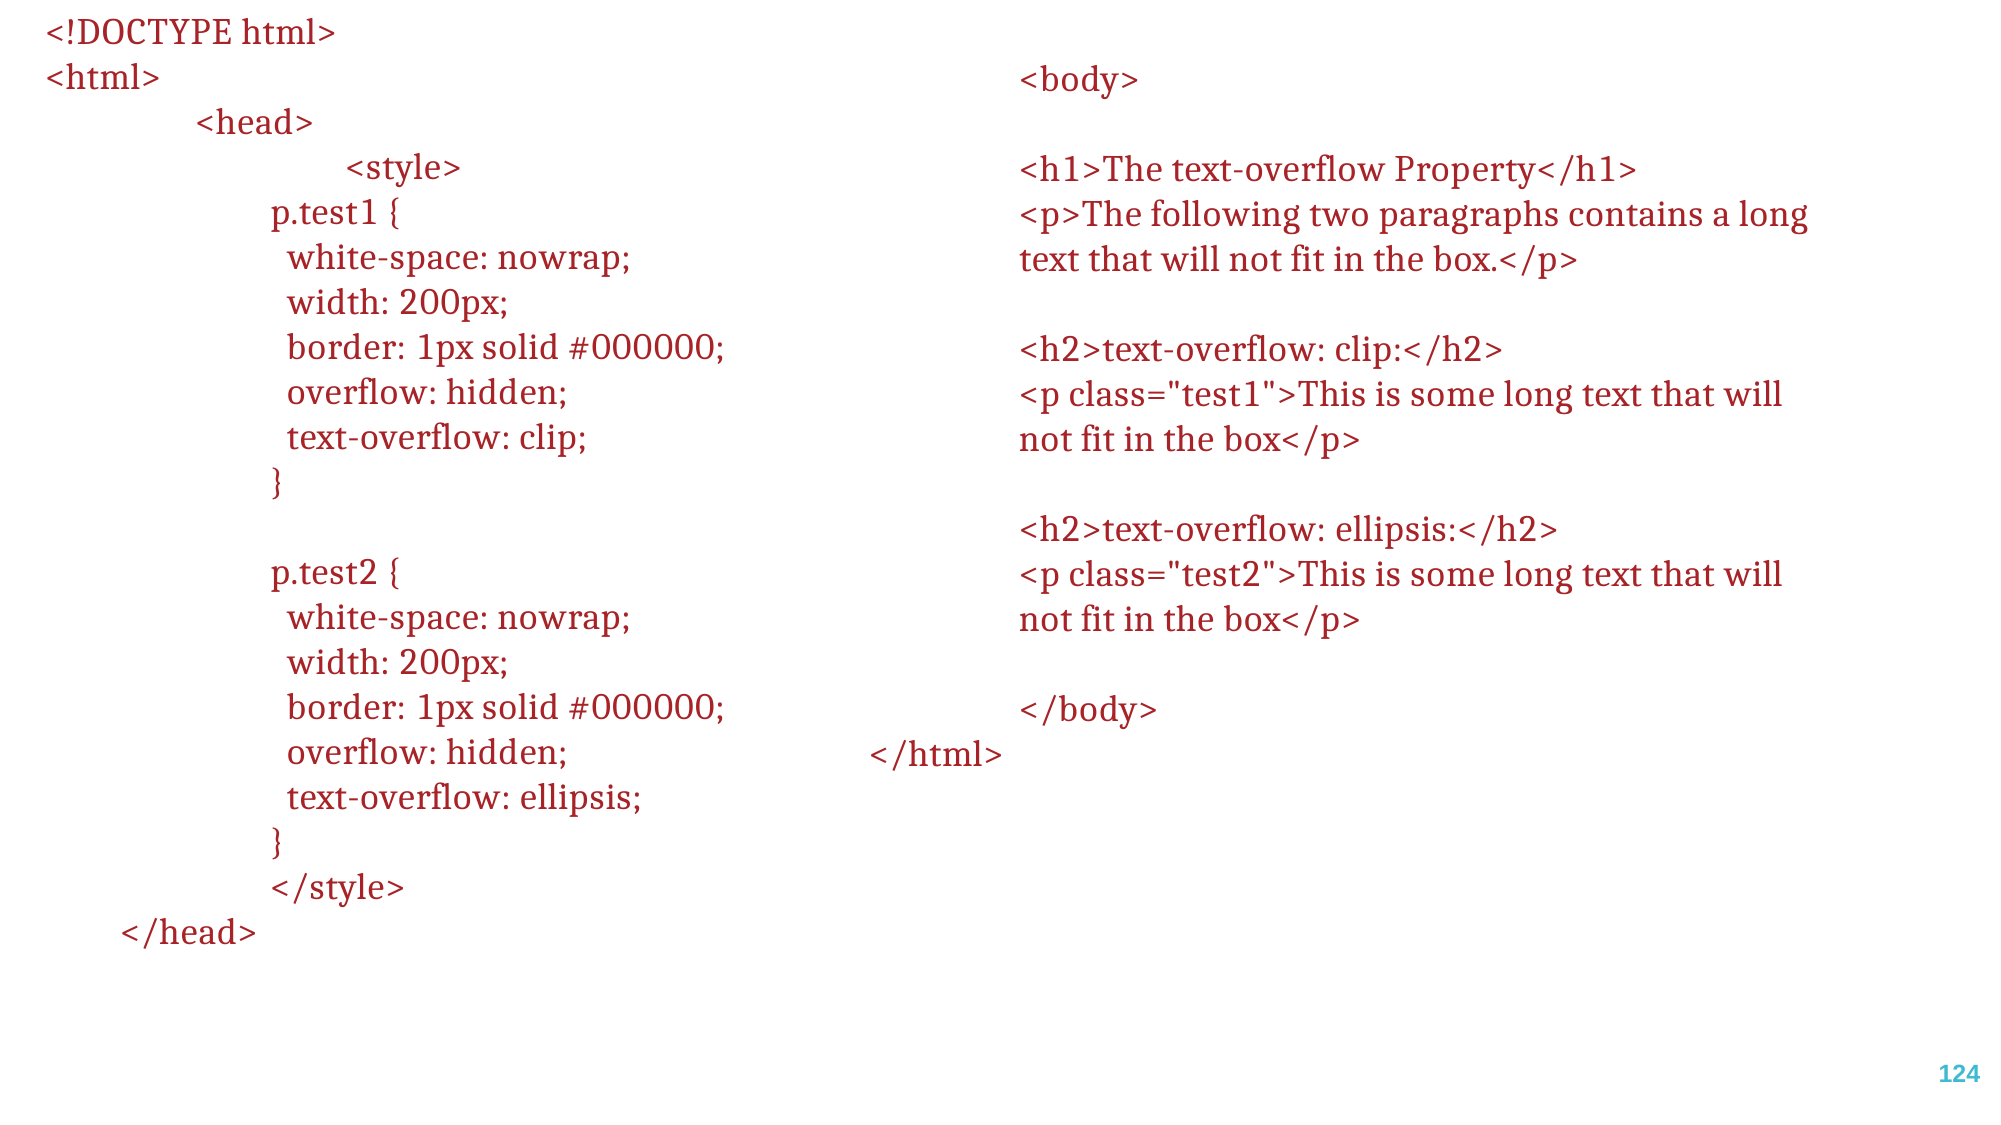

<!DOCTYPE html>
<html>
	<head>
		<style>
p.test1 {
  white-space: nowrap;
  width: 200px;
  border: 1px solid #000000;
  overflow: hidden;
  text-overflow: clip;
}

p.test2 {
  white-space: nowrap;
  width: 200px;
  border: 1px solid #000000;
  overflow: hidden;
  text-overflow: ellipsis;
}
	</style>
</head>
	<body>

<h1>The text-overflow Property</h1>
<p>The following two paragraphs contains a long text that will not fit in the box.</p>

<h2>text-overflow: clip:</h2>
<p class="test1">This is some long text that will not fit in the box</p>

<h2>text-overflow: ellipsis:</h2>
<p class="test2">This is some long text that will not fit in the box</p>

	</body>
</html>

124